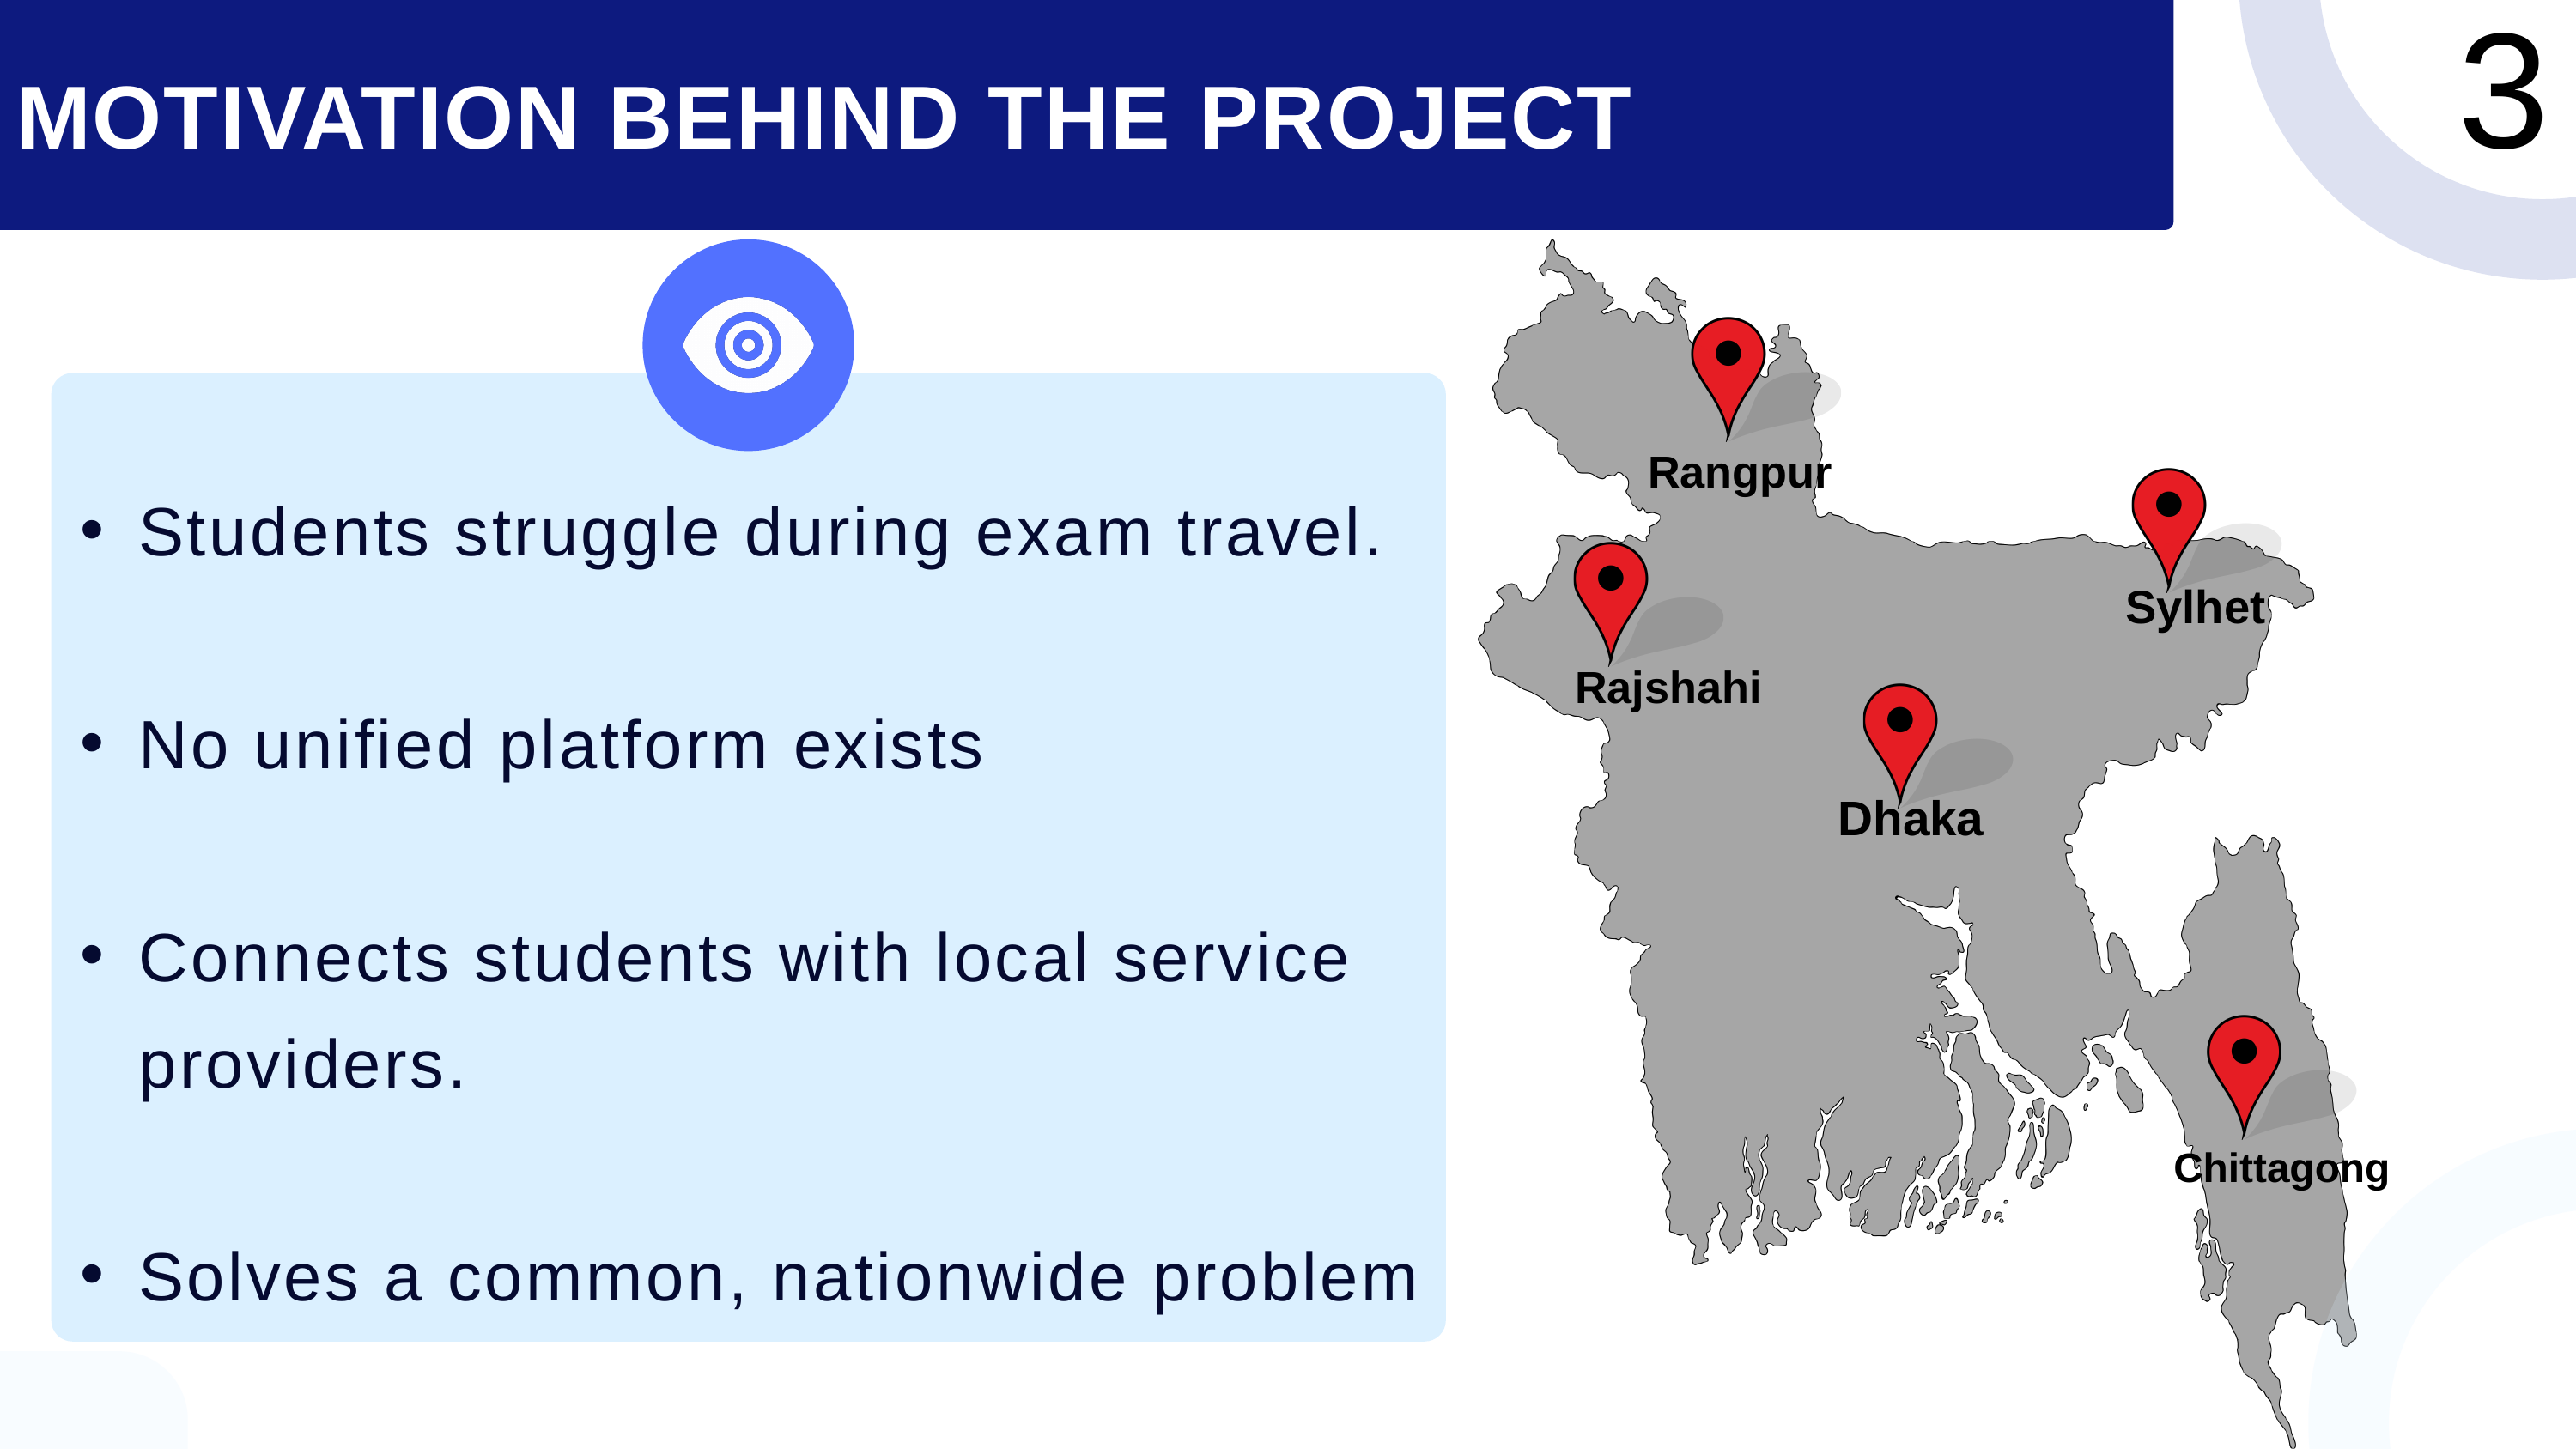

3

MOTIVATION BEHIND THE PROJECT

Rangpur
Students struggle during exam travel.

No unified platform exists

Connects students with local service providers.

Solves a common, nationwide problem

Sylhet
 Rajshahi

  Dhaka

 Chittagong